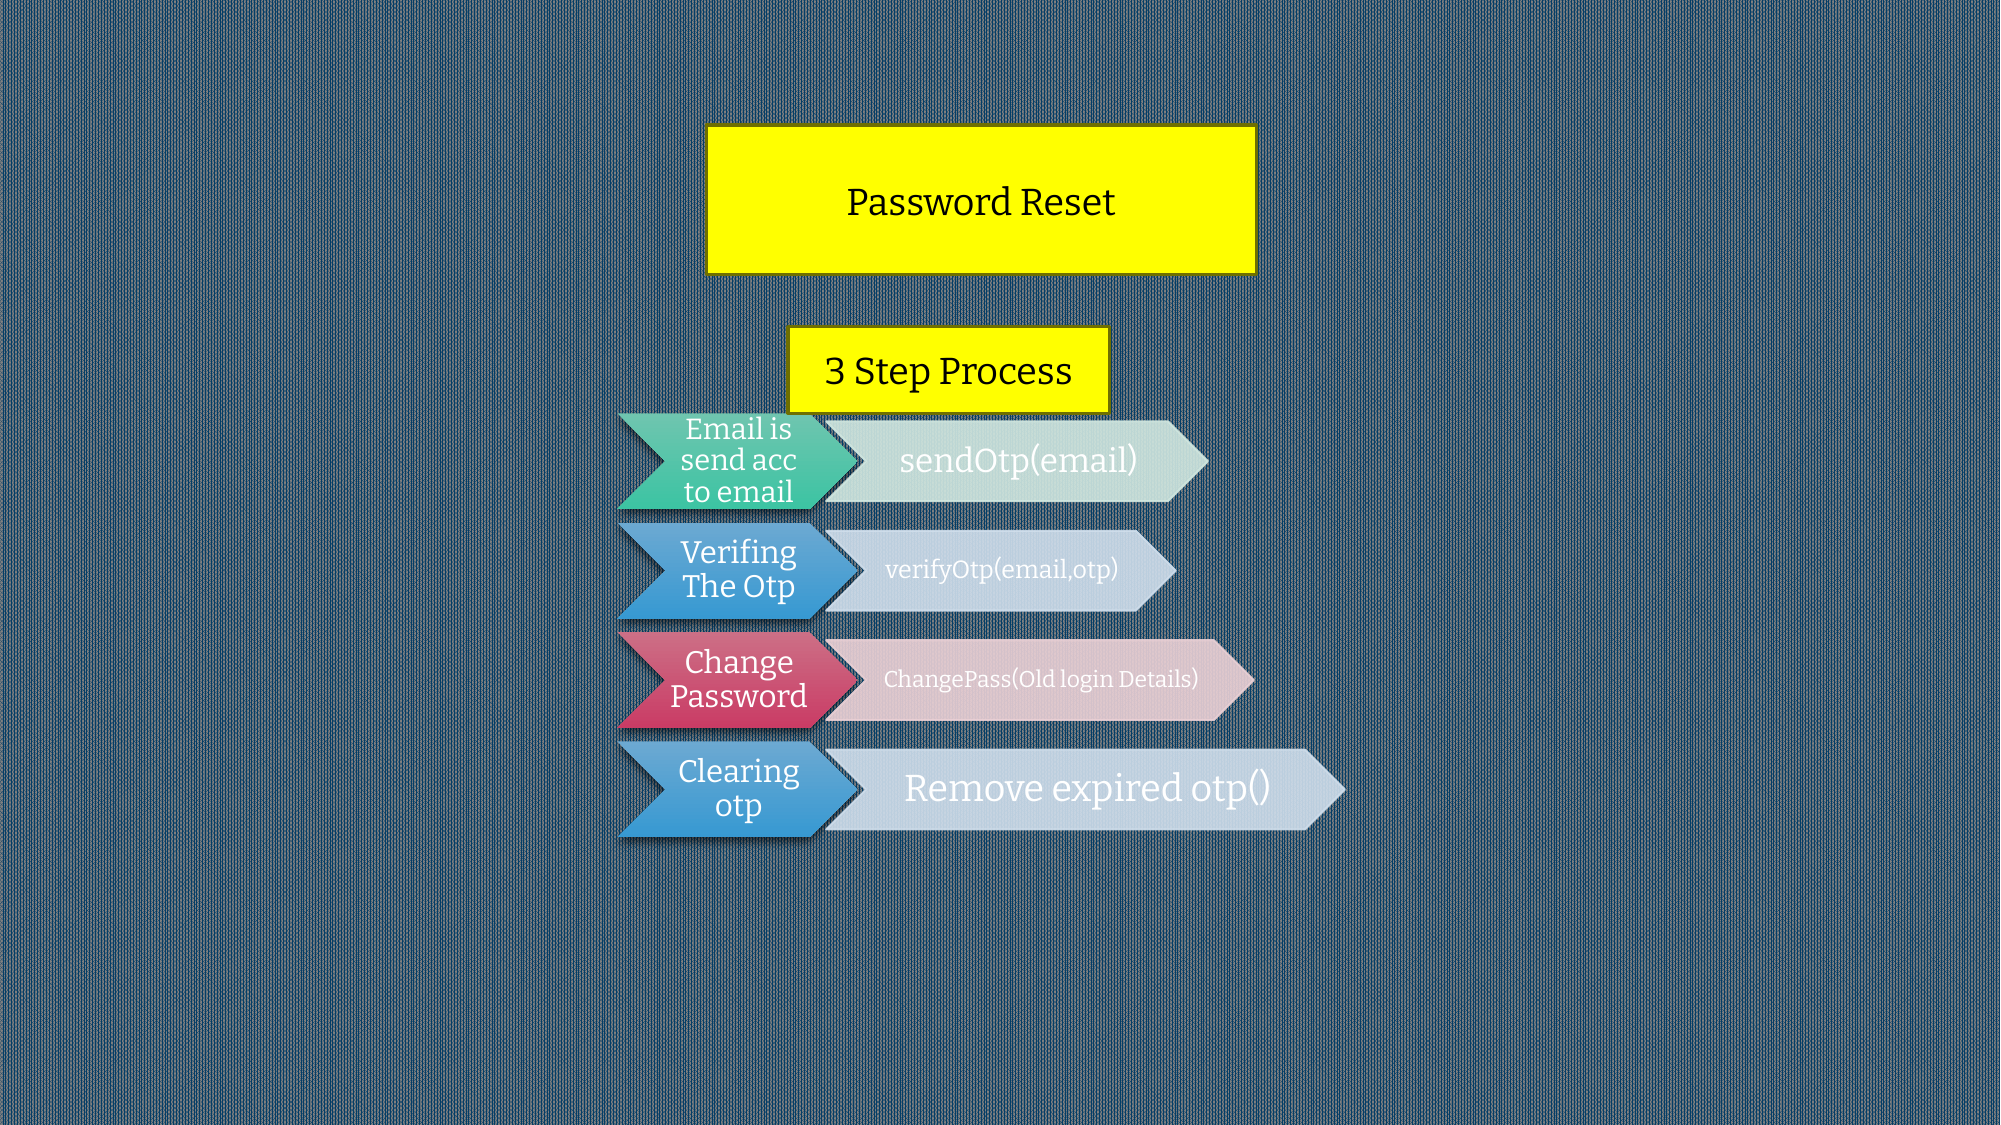

Password Reset
3 Step Process
Email is send acc to email
sendOtp(email)
Verifing The Otp
verifyOtp(email,otp)
Change Password
ChangePass(Old login Details)
Clearing otp
Remove expired otp()